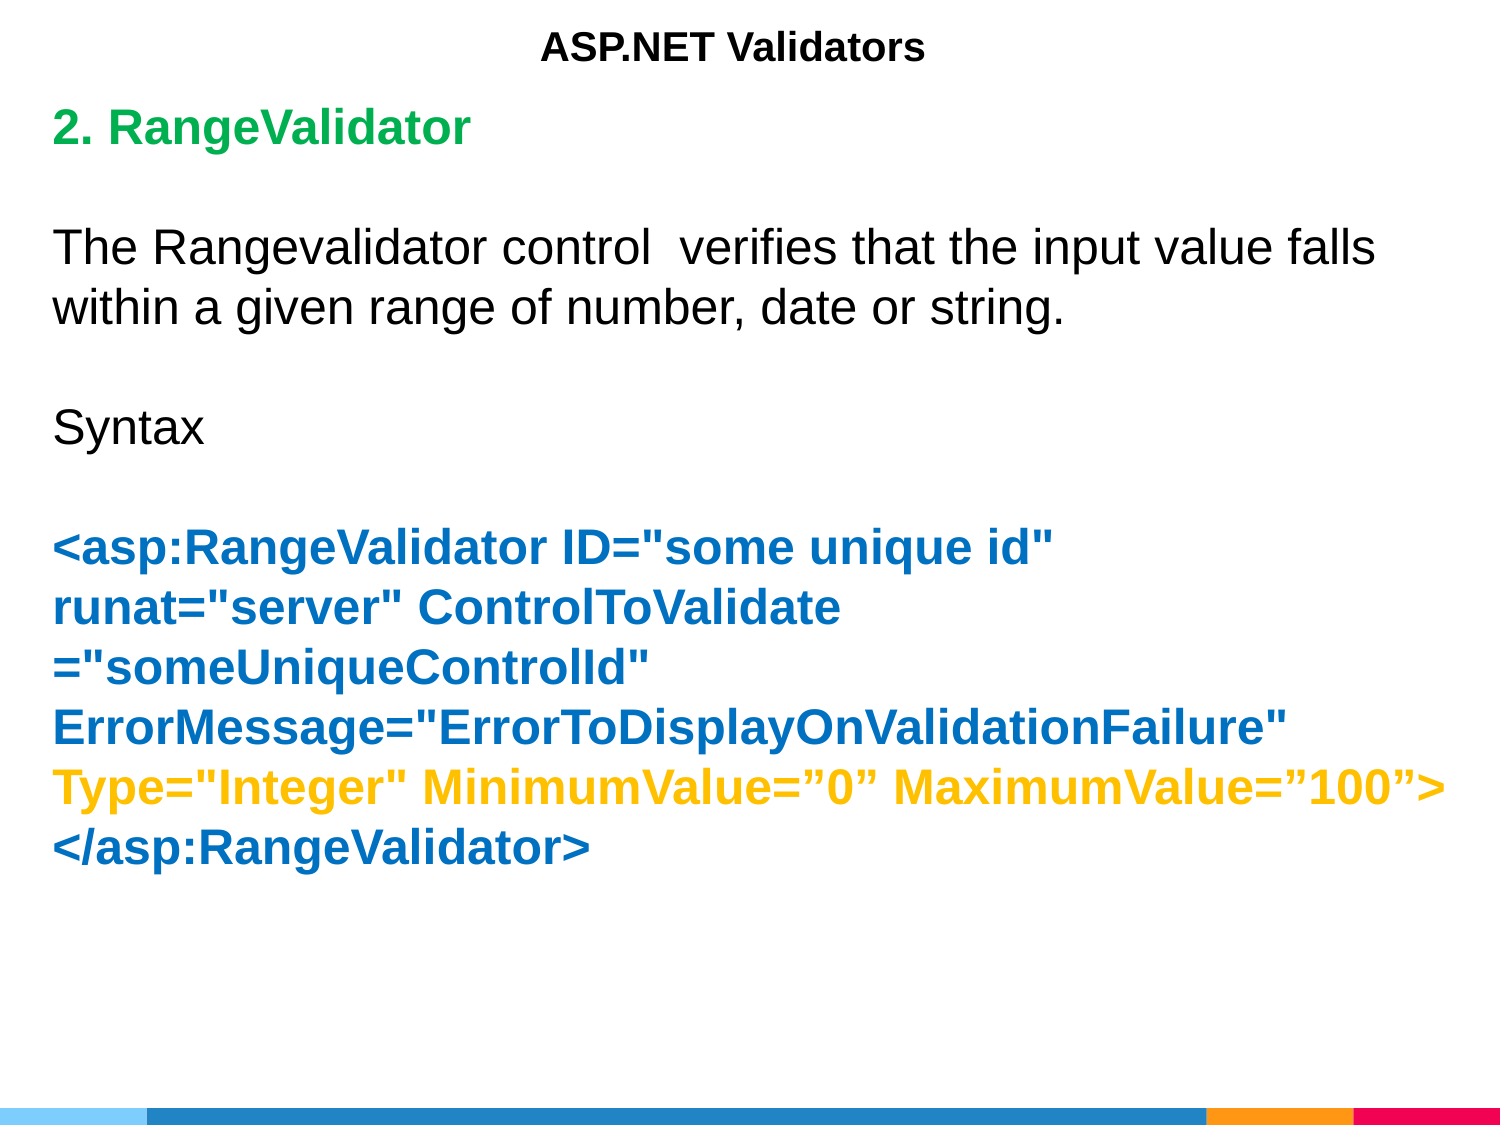

ASP.NET Validators
2. RangeValidator

The Rangevalidator control  verifies that the input value falls within a given range of number, date or string.

Syntax

<asp:RangeValidator ID="some unique id"
runat="server" ControlToValidate ="someUniqueControlId"
ErrorMessage="ErrorToDisplayOnValidationFailure"
Type="Integer" MinimumValue=”0” MaximumValue=”100”>
</asp:RangeValidator>